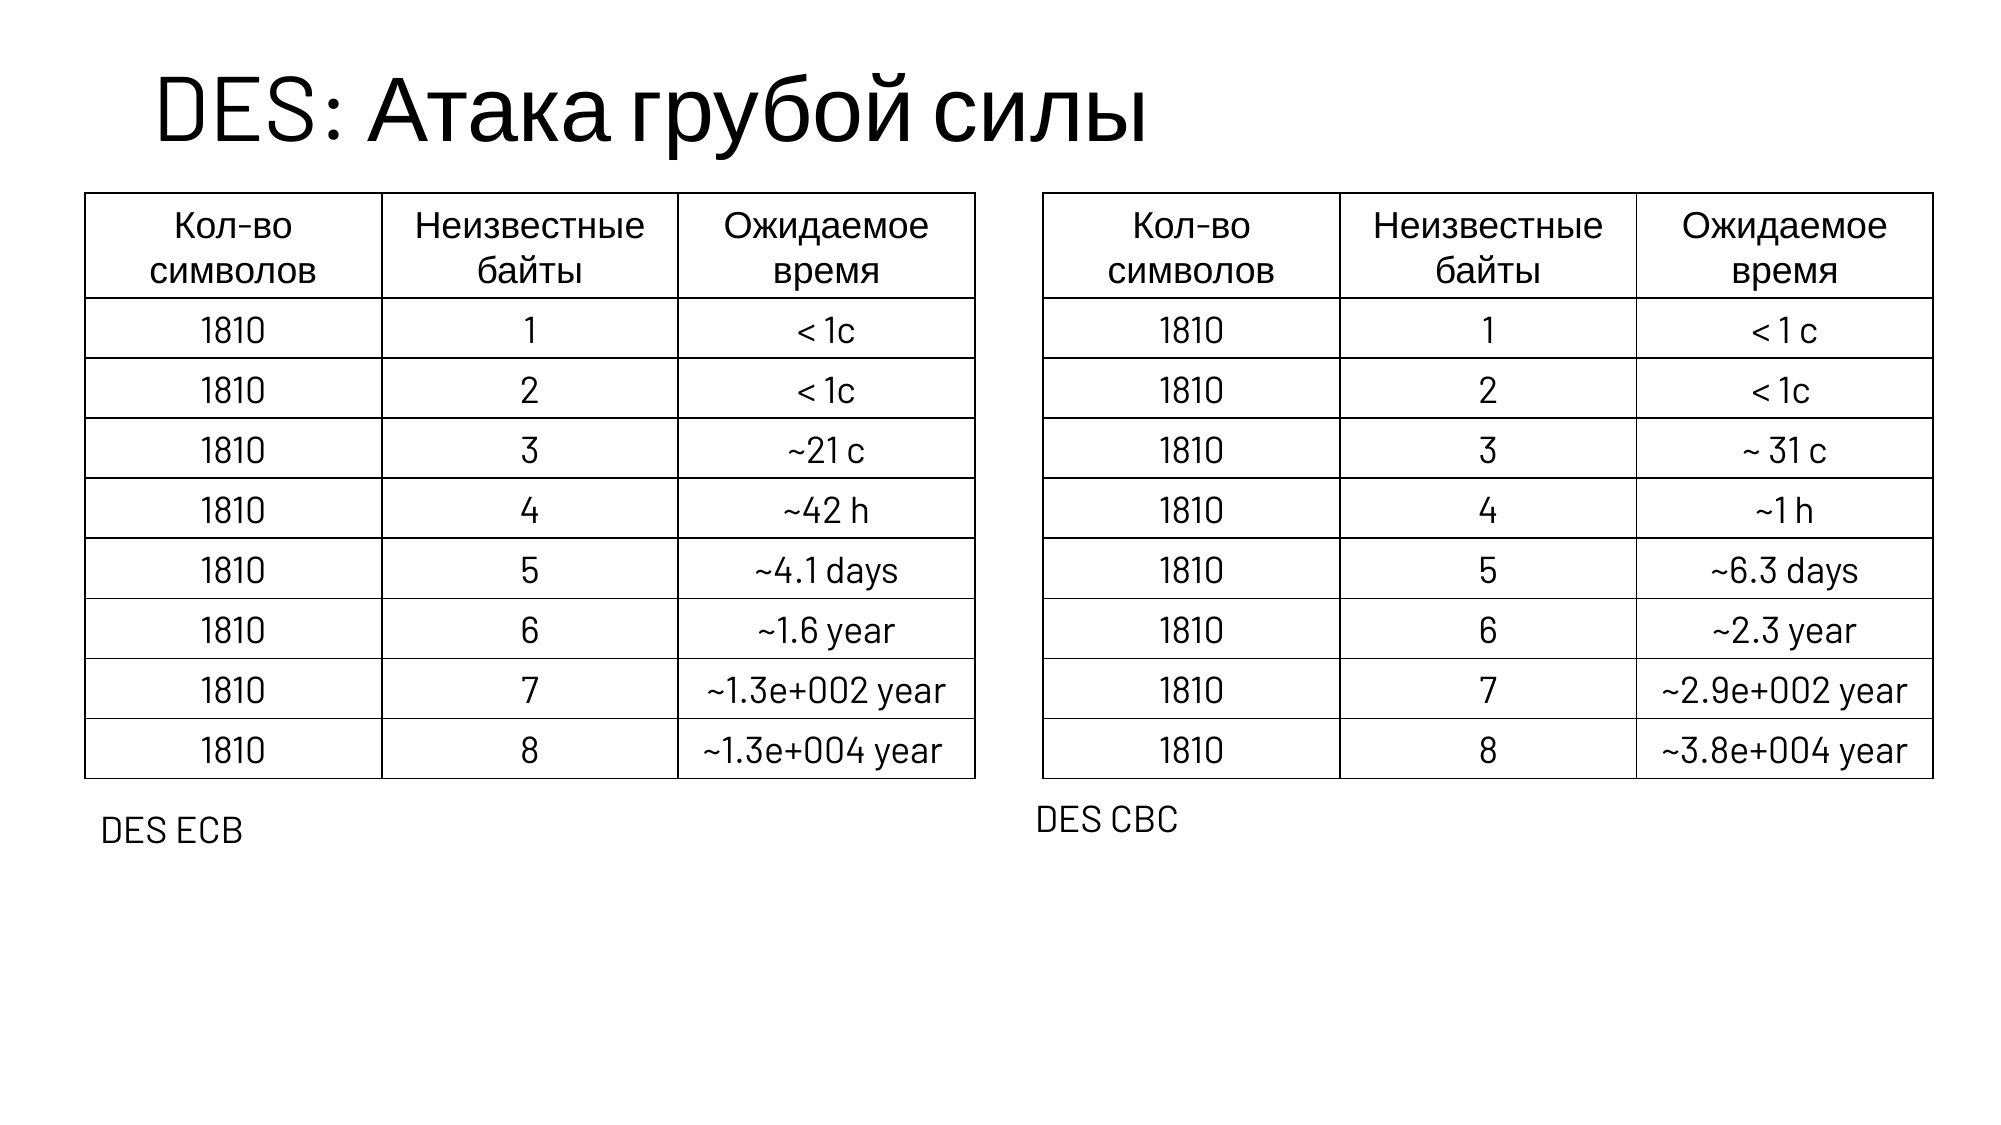

# DES: Атака грубой силы
| Кол-во символов | Неизвестные байты | Ожидаемое время |
| --- | --- | --- |
| 1810 | 1 | < 1c |
| 1810 | 2 | < 1c |
| 1810 | 3 | ~21 c |
| 1810 | 4 | ~42 h |
| 1810 | 5 | ~4.1 days |
| 1810 | 6 | ~1.6 year |
| 1810 | 7 | ~1.3e+002 year |
| 1810 | 8 | ~1.3e+004 year |
| Кол-во символов | Неизвестные байты | Ожидаемое время |
| --- | --- | --- |
| 1810 | 1 | < 1 c |
| 1810 | 2 | < 1c |
| 1810 | 3 | ~ 31 c |
| 1810 | 4 | ~1 h |
| 1810 | 5 | ~6.3 days |
| 1810 | 6 | ~2.3 year |
| 1810 | 7 | ~2.9e+002 year |
| 1810 | 8 | ~3.8e+004 year |
DES CBC
DES ECB